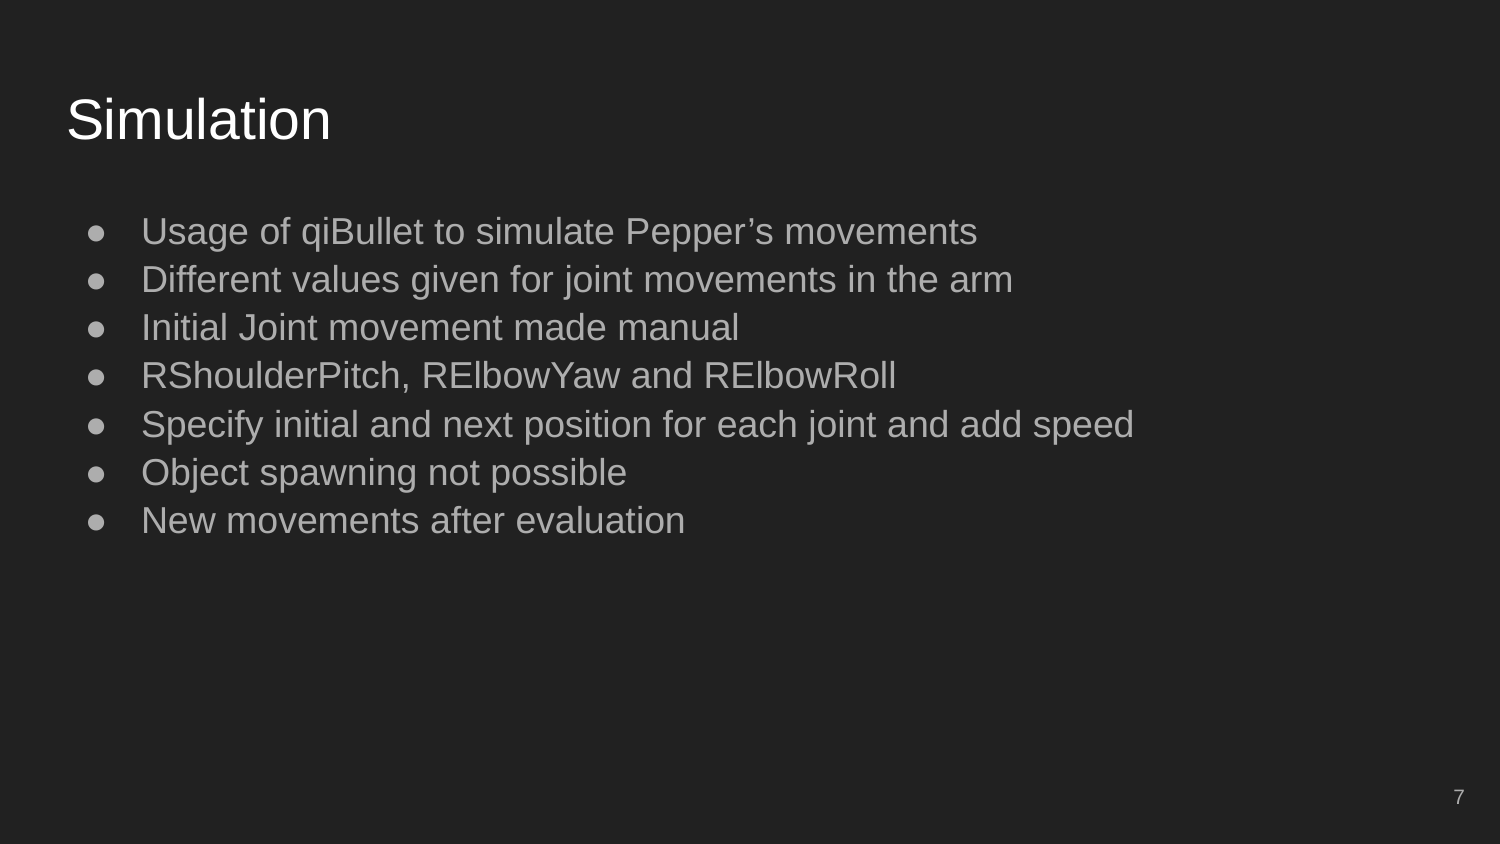

# Simulation
Usage of qiBullet to simulate Pepper’s movements
Different values given for joint movements in the arm
Initial Joint movement made manual
RShoulderPitch, RElbowYaw and RElbowRoll
Specify initial and next position for each joint and add speed
Object spawning not possible
New movements after evaluation
7